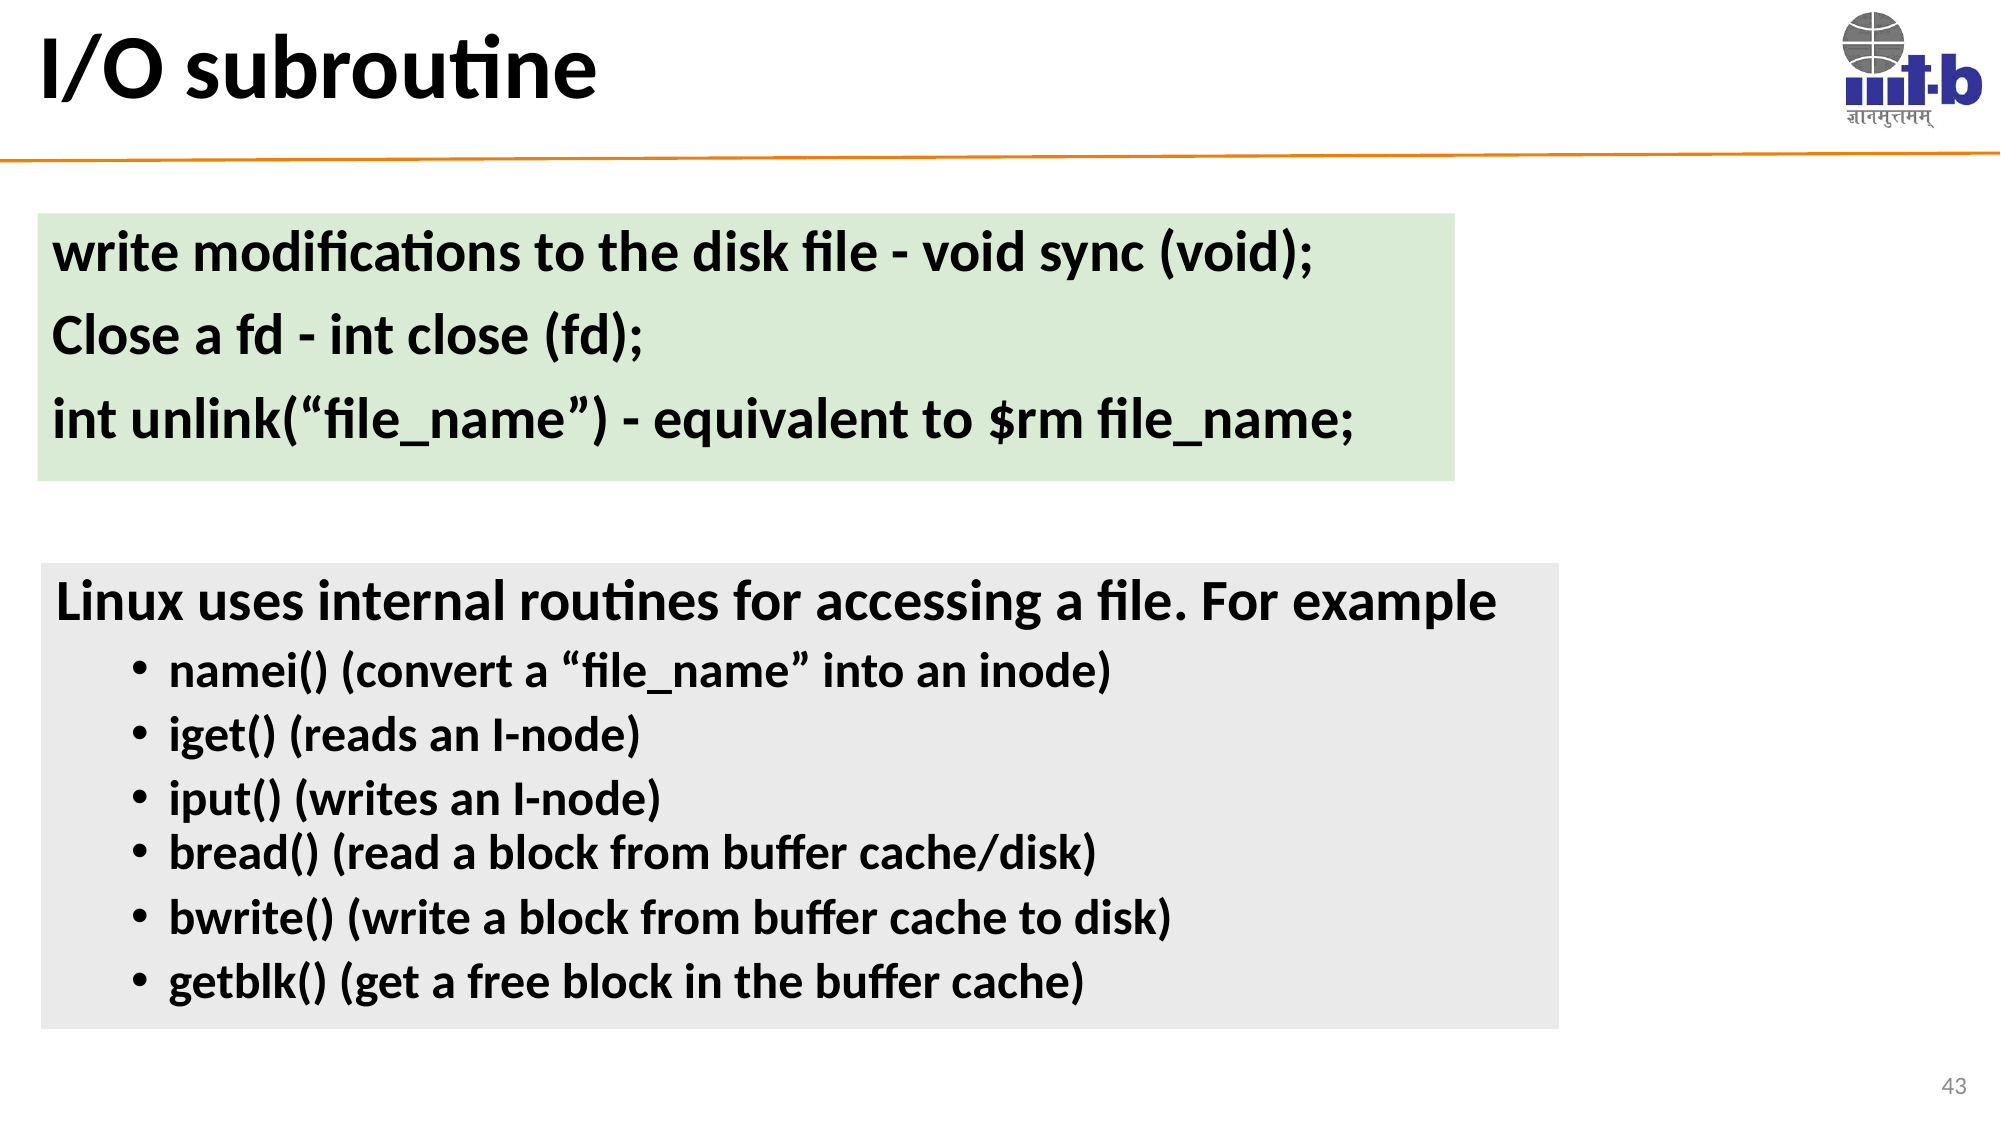

# I/O subroutine
write modifications to the disk file - void sync (void);
Close a fd - int close (fd);
int unlink(“file_name”) - equivalent to $rm file_name;
Linux uses internal routines for accessing a file. For example
namei() (convert a “file_name” into an inode)
iget() (reads an I-node)
iput() (writes an I-node)
bread() (read a block from buffer cache/disk)
bwrite() (write a block from buffer cache to disk)
getblk() (get a free block in the buffer cache)
43